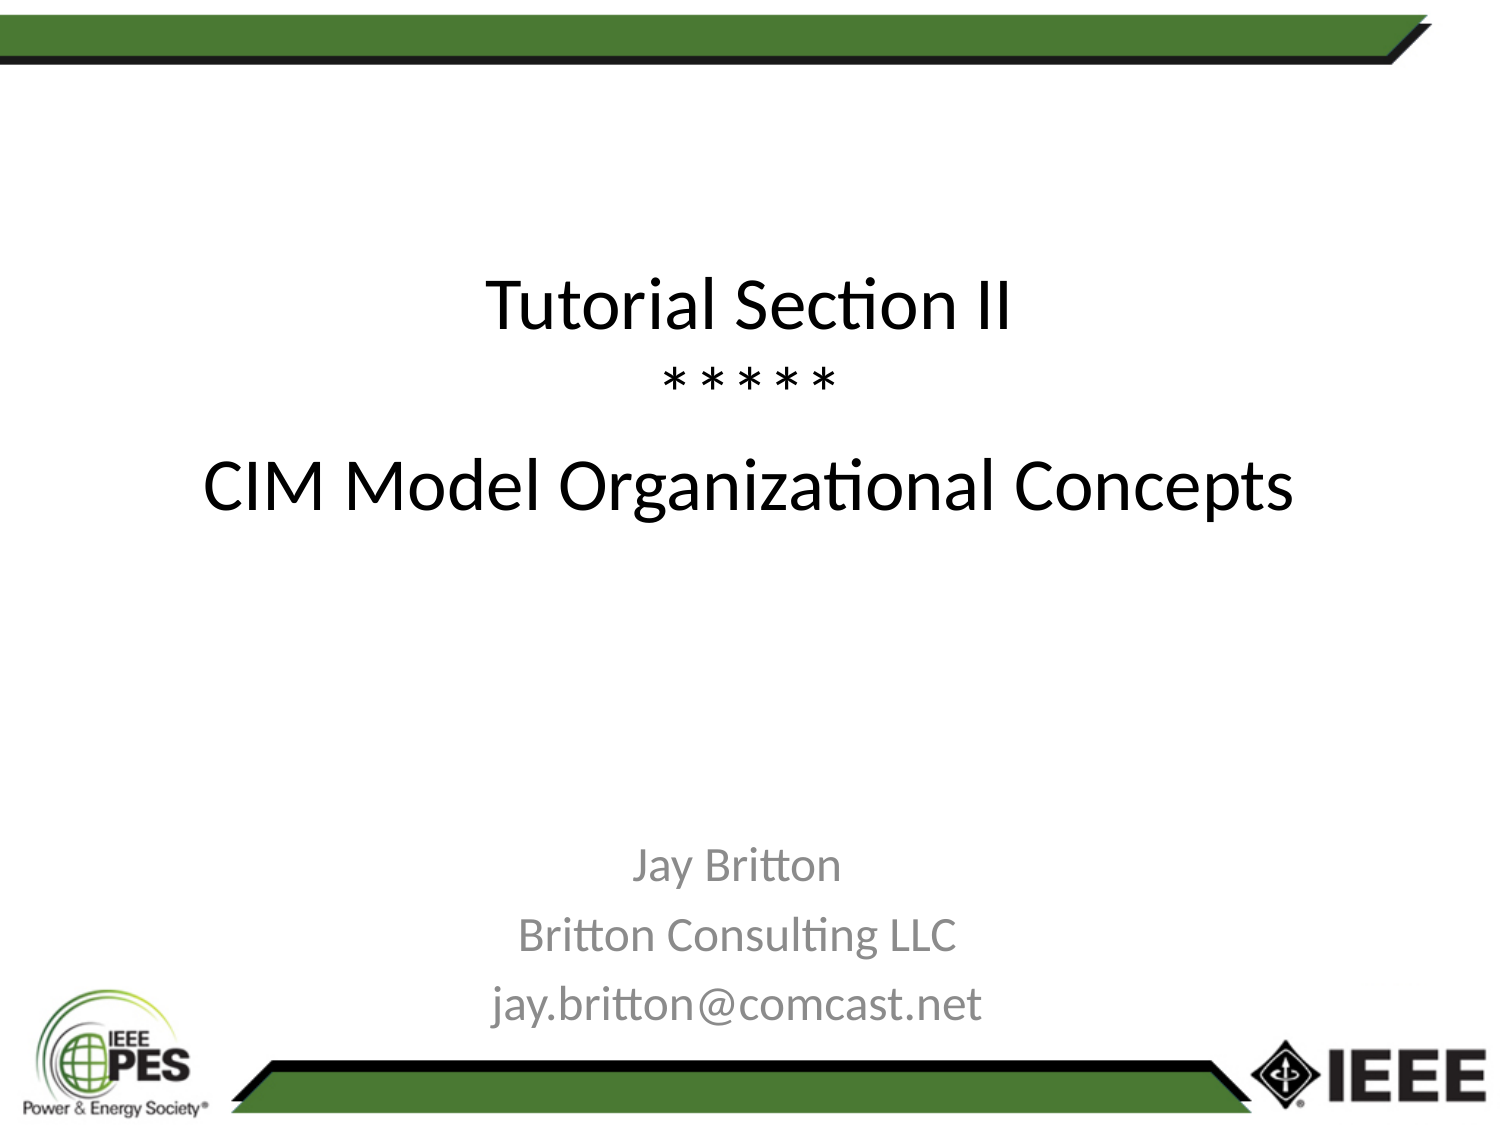

# Tutorial Section II ***** CIM Model Organizational Concepts
Jay Britton
Britton Consulting LLC
jay.britton@comcast.net